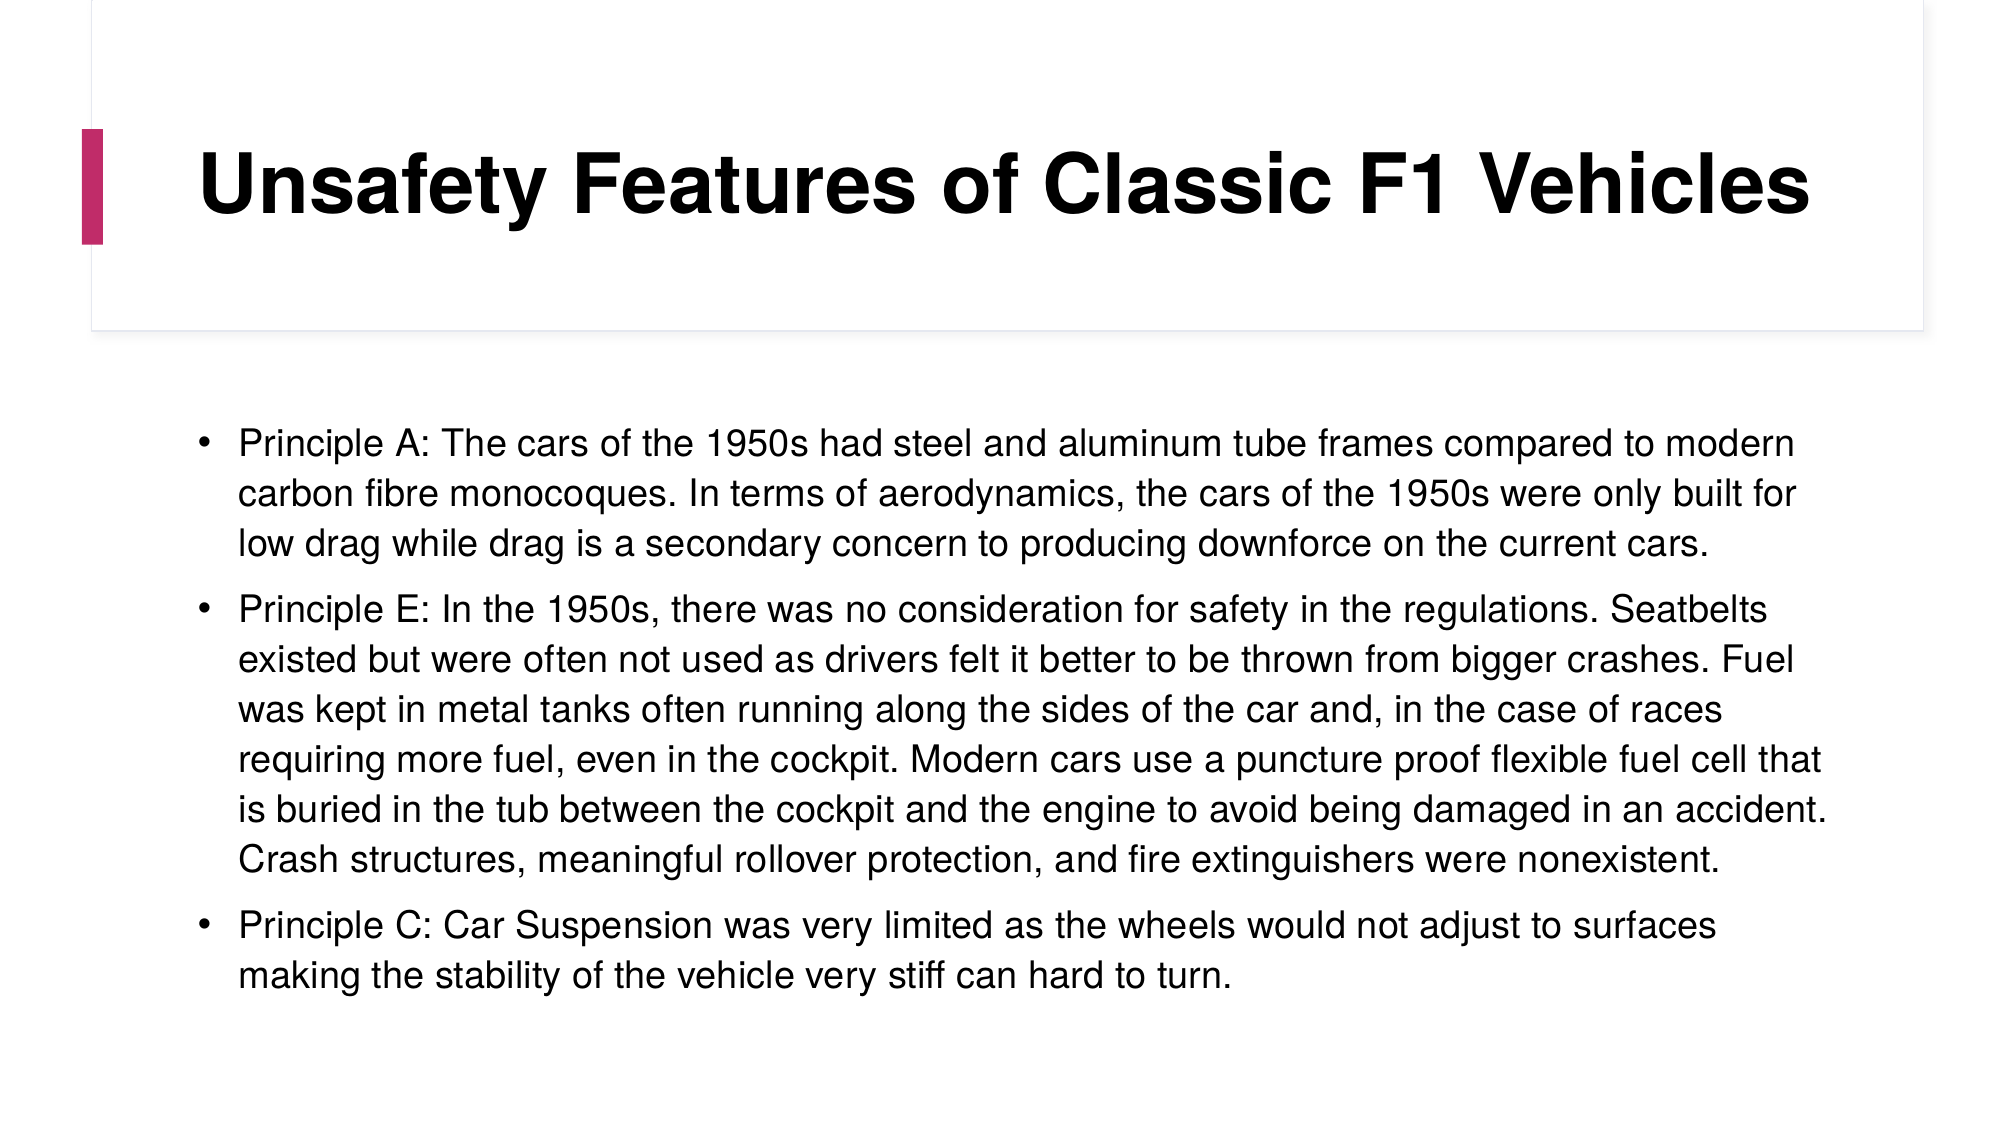

# Unsafety Features of Classic F1 Vehicles
Principle A: The cars of the 1950s had steel and aluminum tube frames compared to modern carbon fibre monocoques. In terms of aerodynamics, the cars of the 1950s were only built for low drag while drag is a secondary concern to producing downforce on the current cars.
Principle E: In the 1950s, there was no consideration for safety in the regulations. Seatbelts existed but were often not used as drivers felt it better to be thrown from bigger crashes. Fuel was kept in metal tanks often running along the sides of the car and, in the case of races requiring more fuel, even in the cockpit. Modern cars use a puncture proof flexible fuel cell that is buried in the tub between the cockpit and the engine to avoid being damaged in an accident. Crash structures, meaningful rollover protection, and fire extinguishers were nonexistent.
Principle C: Car Suspension was very limited as the wheels would not adjust to surfaces making the stability of the vehicle very stiff can hard to turn.